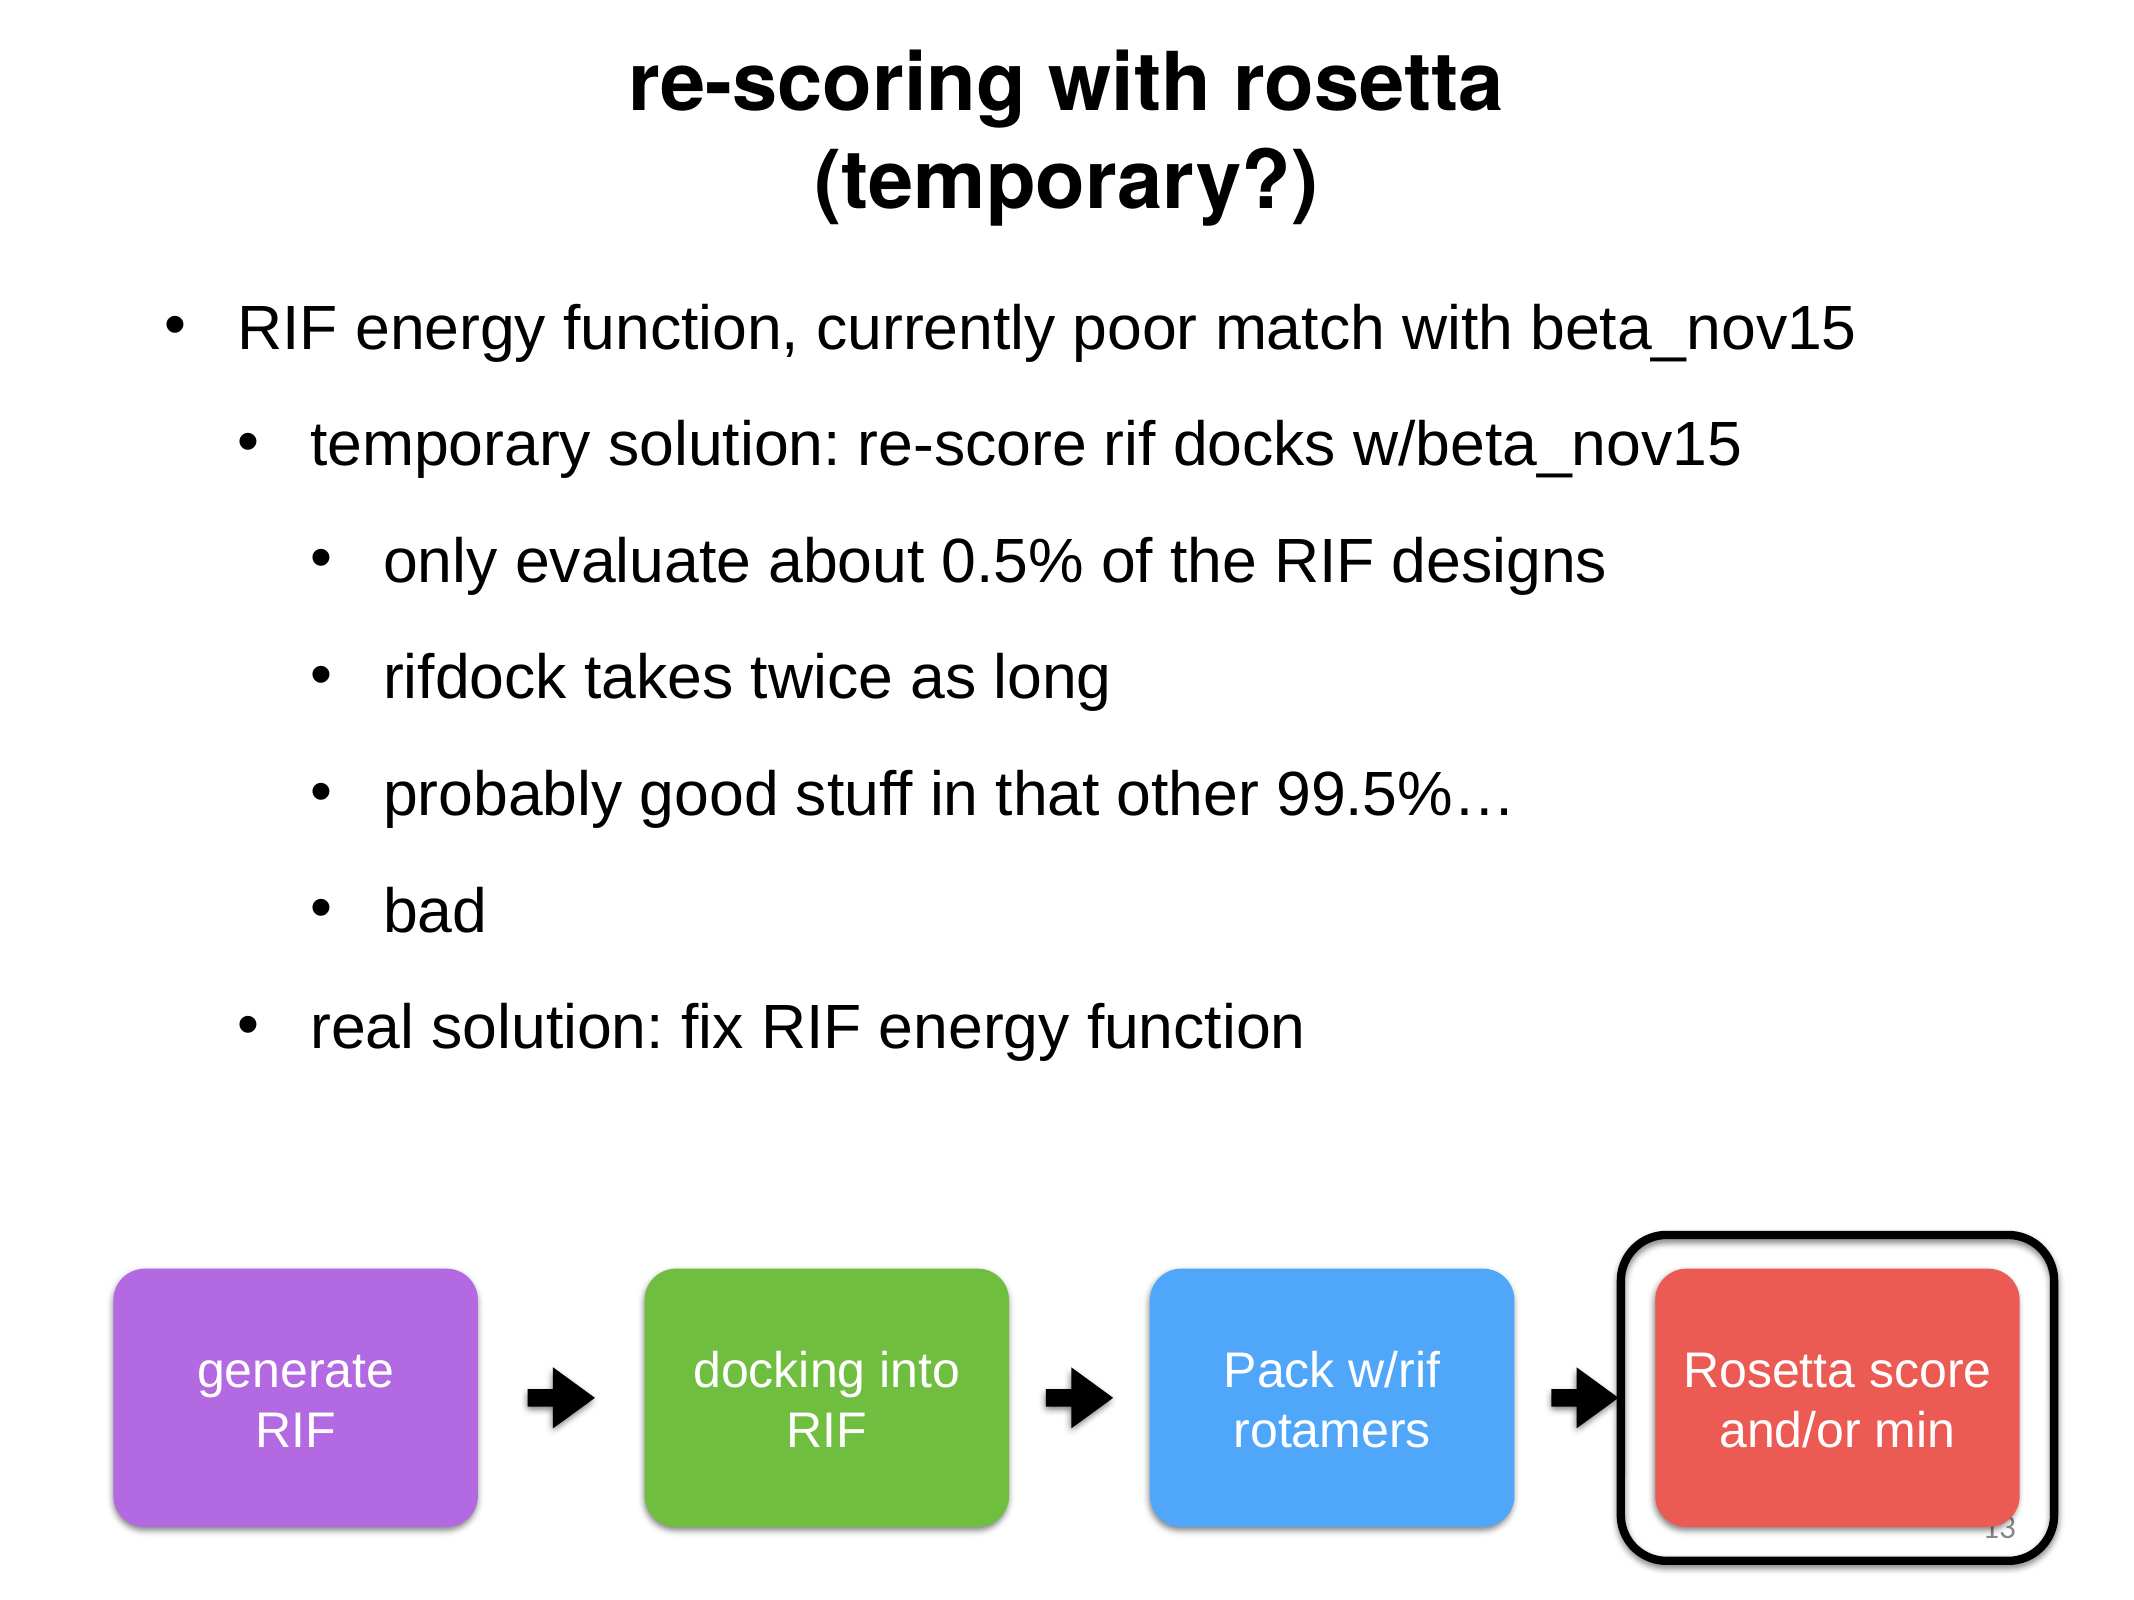

re-scoring with rosetta (temporary?)
RIF energy function, currently poor match with beta_nov15
temporary solution: re-score rif docks w/beta_nov15
only evaluate about 0.5% of the RIF designs
rifdock takes twice as long
probably good stuff in that other 99.5%…
bad
real solution: fix RIF energy function

generate
RIF
docking into RIF
Pack w/rif rotamers
Rosetta score and/or min

13